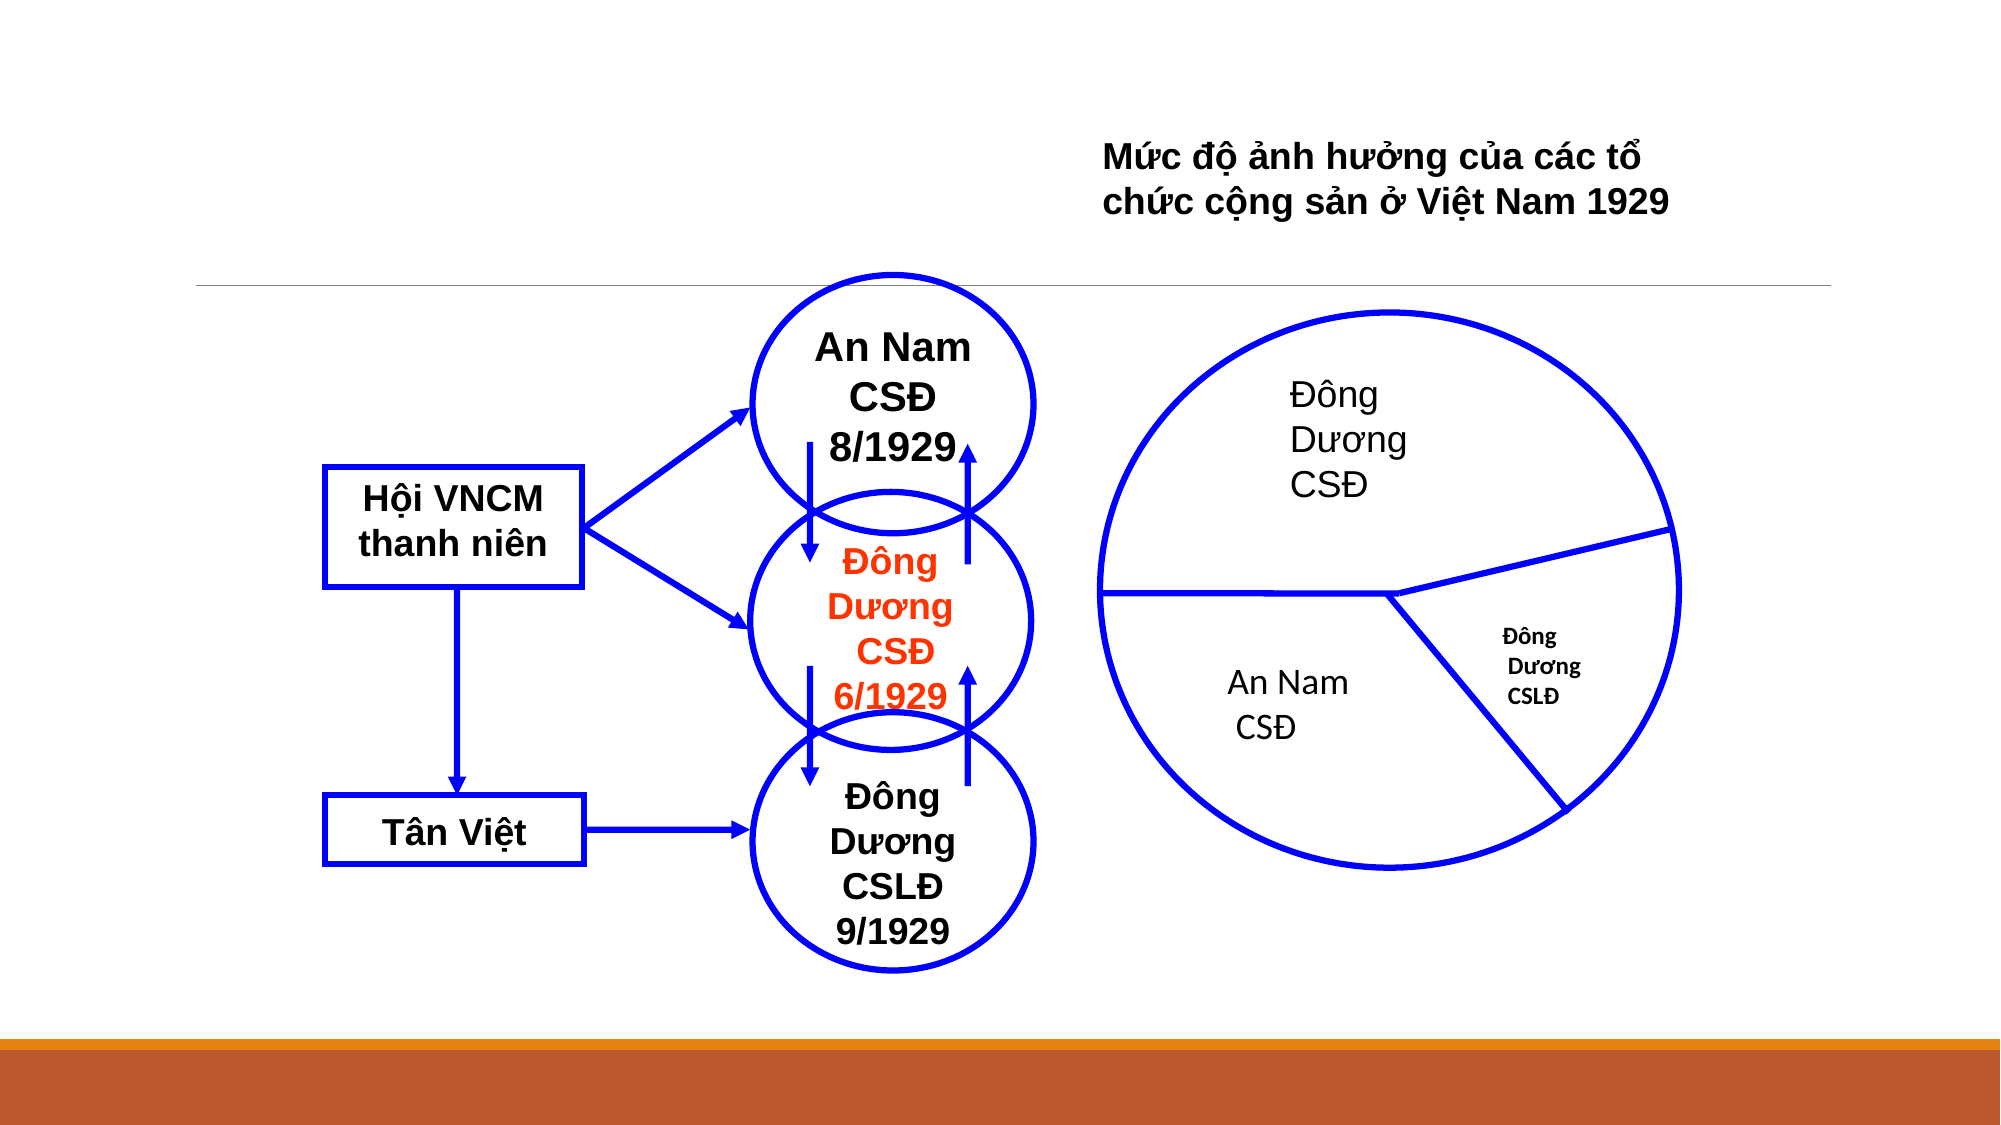

Mức độ ảnh hưởng của các tổ
chức cộng sản ở Việt Nam 1929

An Nam CSĐ
8/1929

Đông Dương CSLĐ
9/1929

Đông Dương
 CSĐ
6/1929

Tân Việt
Hội VNCM thanh niên

Đông Dương CSĐ
Đông
 Dương
 CSLĐ
An Nam
 CSĐ